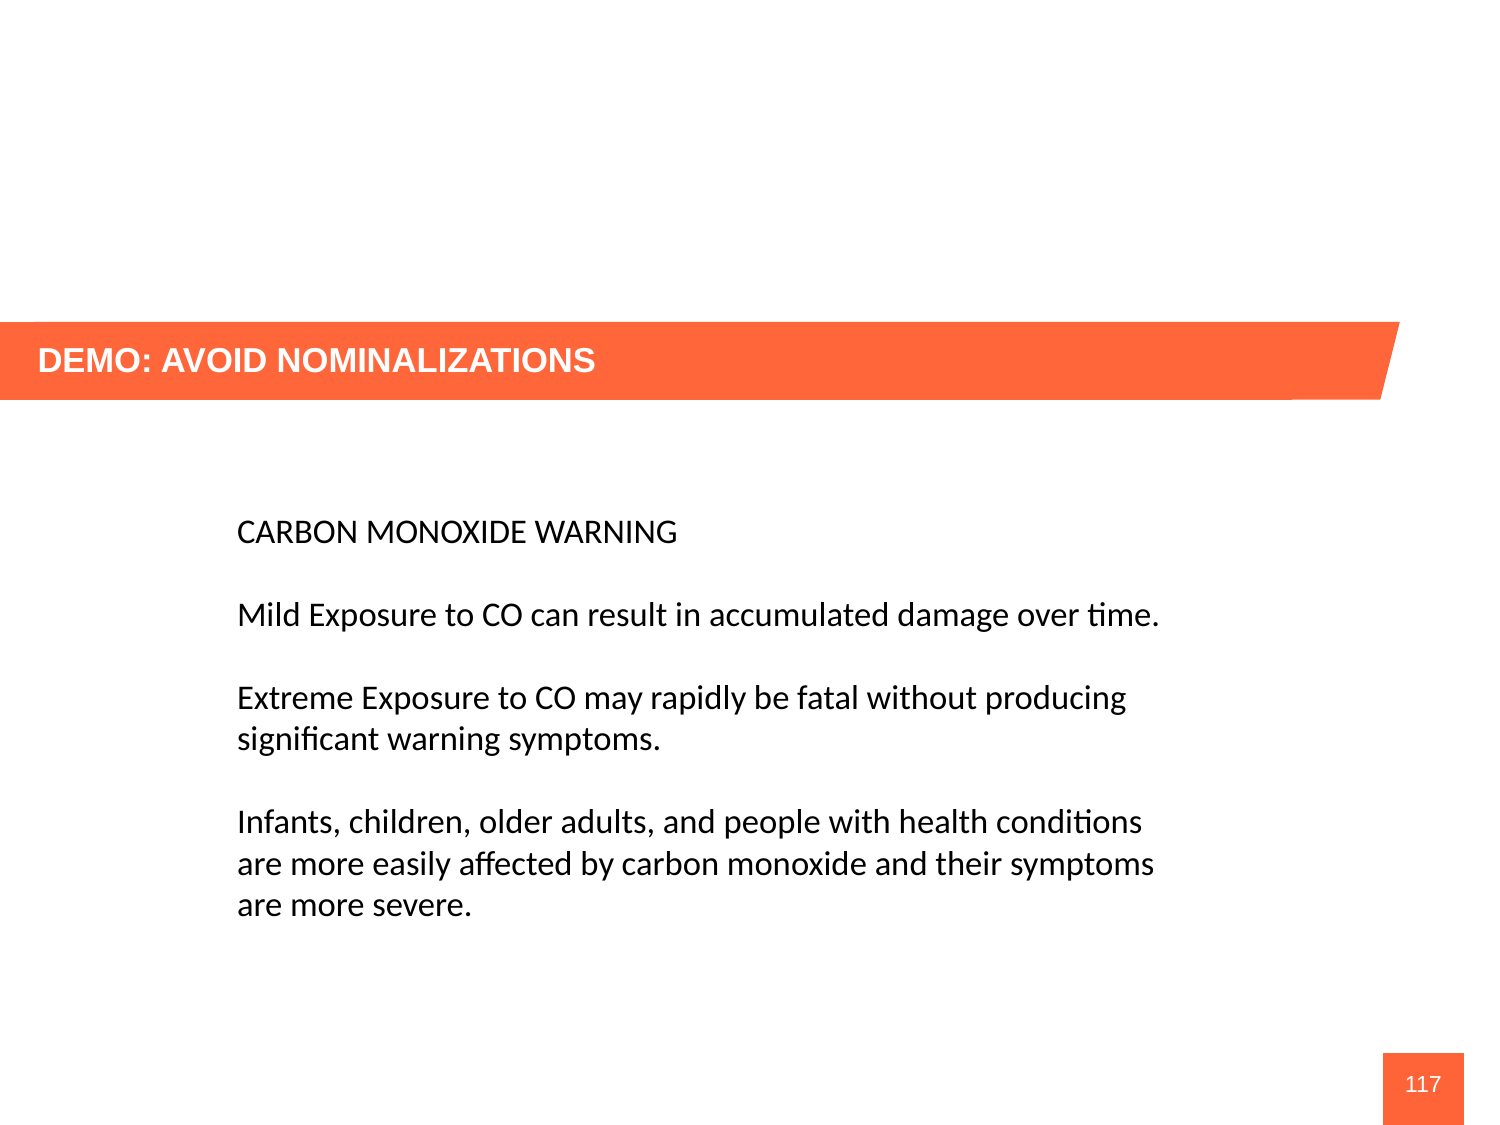

DEMO: AVOID NOMINALIZATIONS
CARBON MONOXIDE WARNING

Mild Exposure to CO can result in accumulated damage over time.

Extreme Exposure to CO may rapidly be fatal without producing significant warning symptoms.

Infants, children, older adults, and people with health conditions are more easily affected by carbon monoxide and their symptoms are more severe.